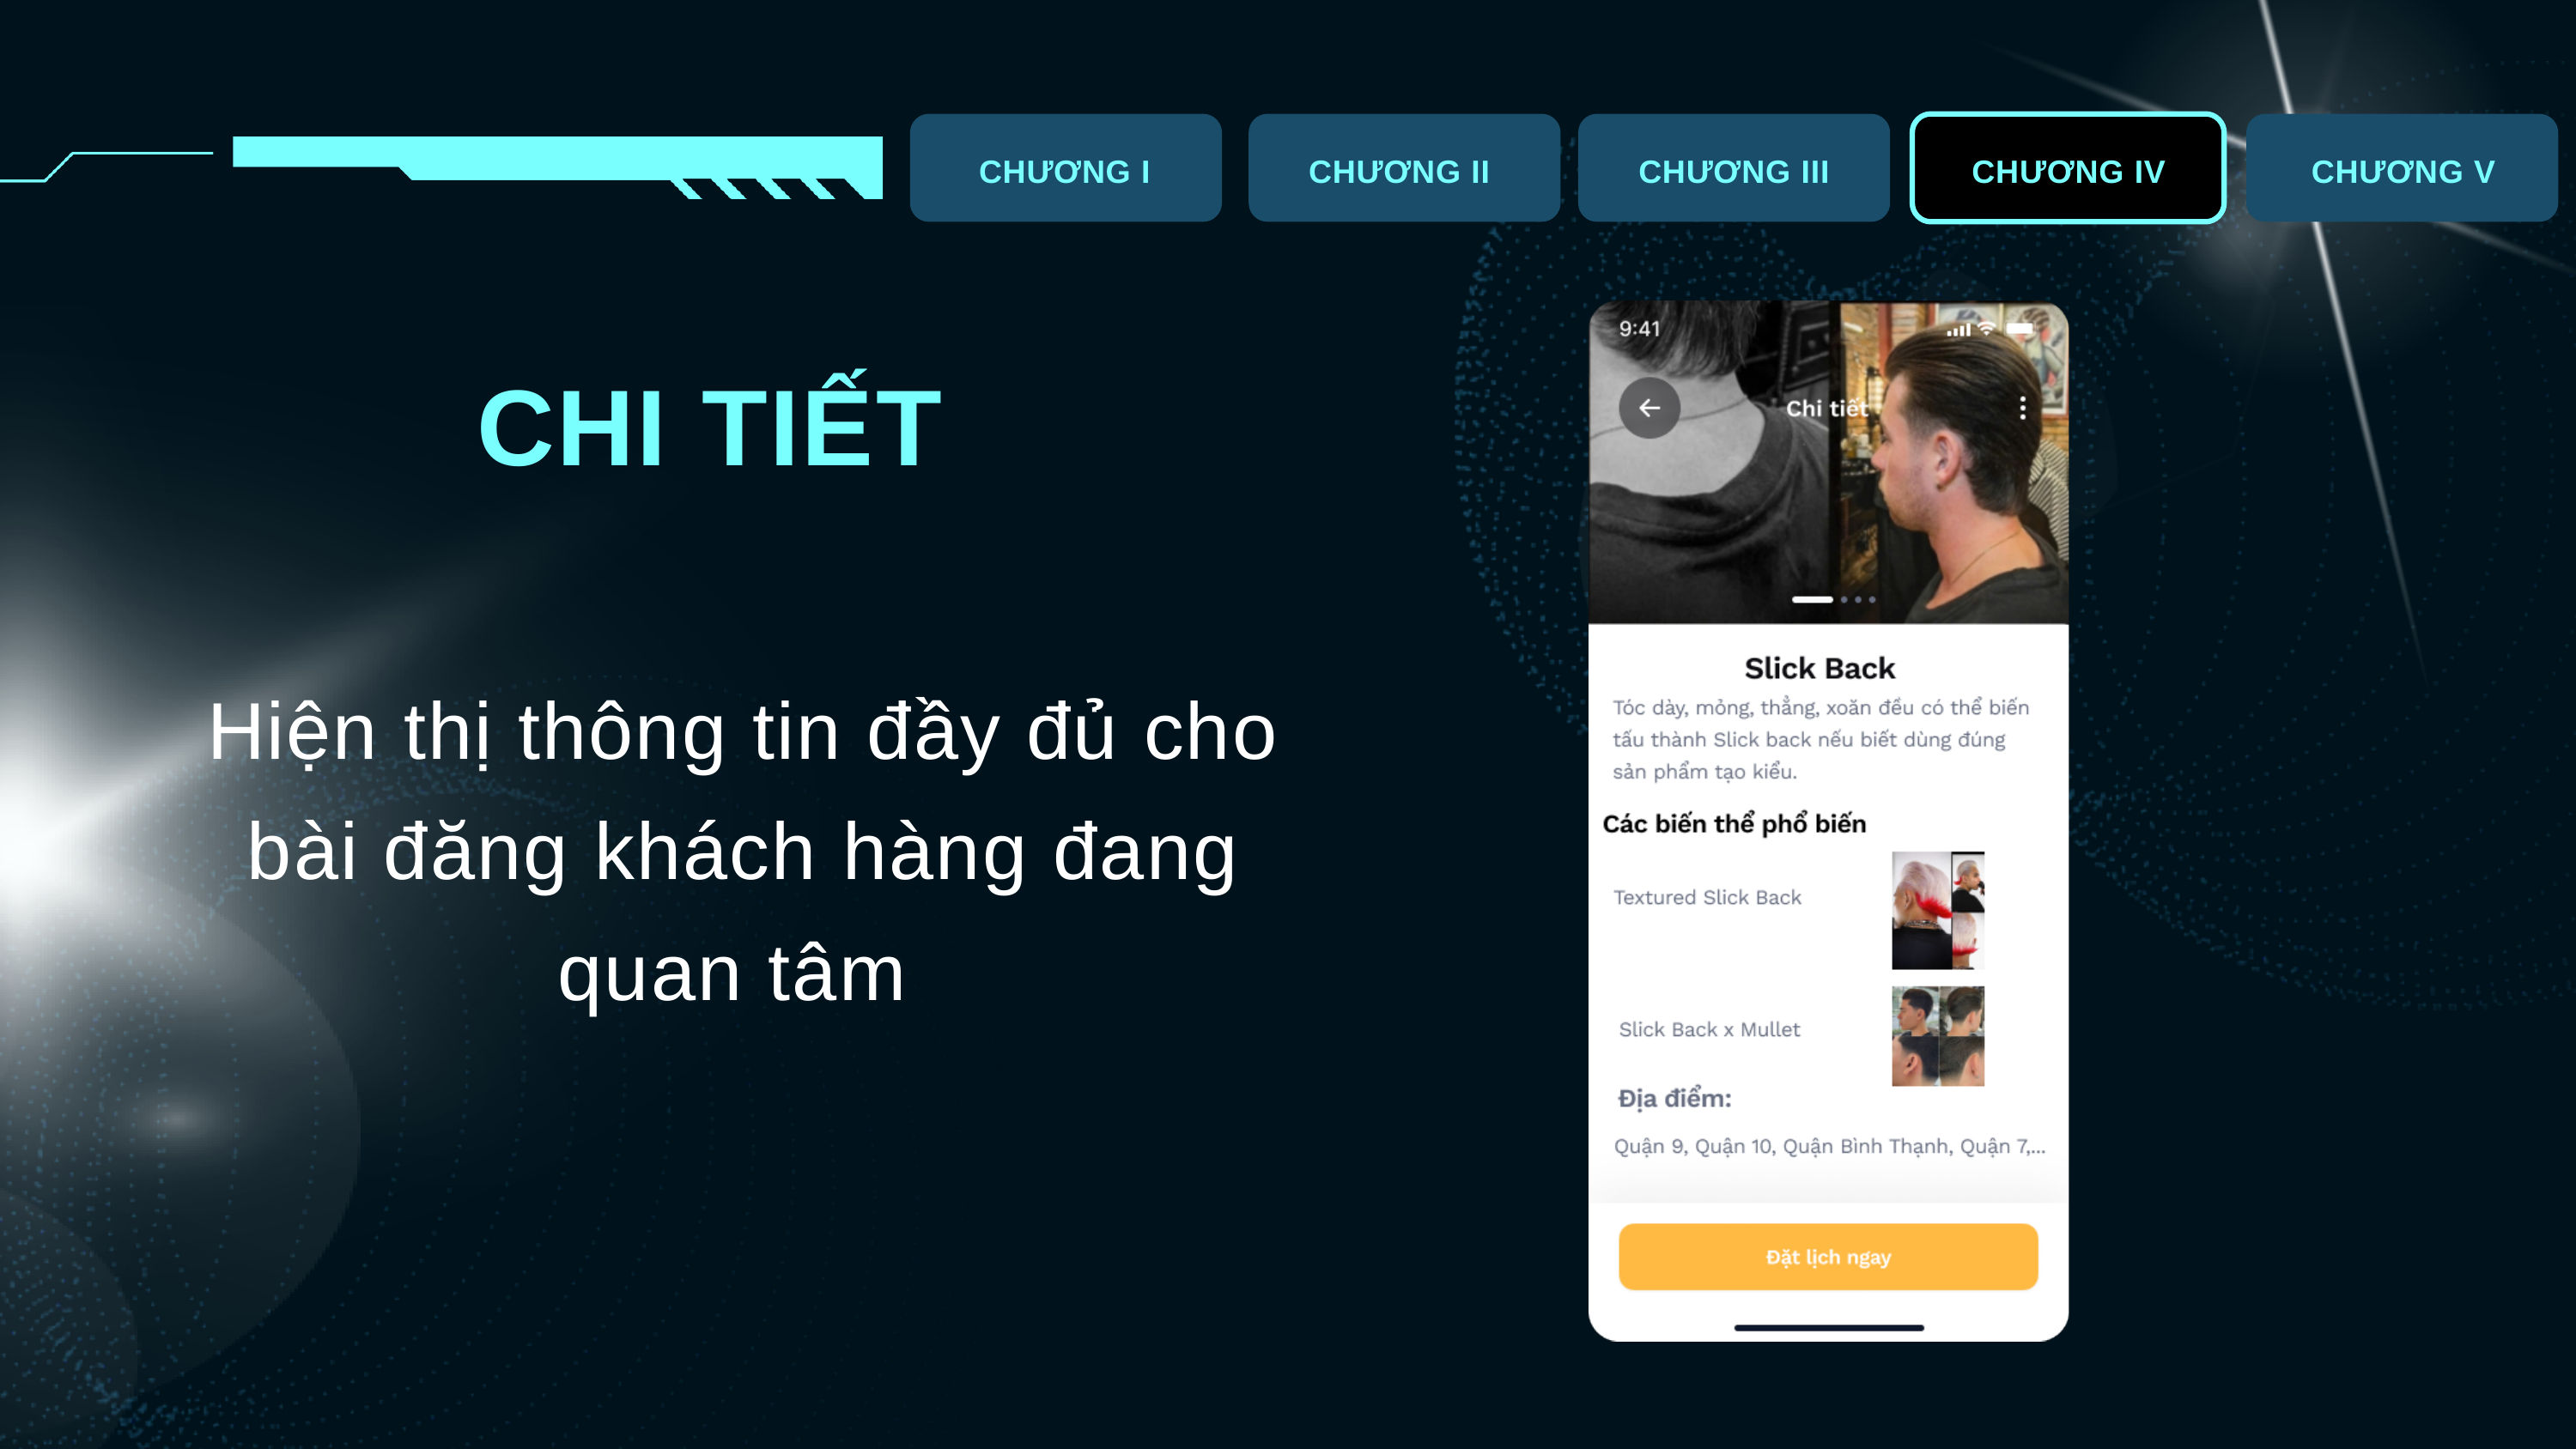

CHƯƠNG I
CHƯƠNG II
CHƯƠNG III
CHƯƠNG IV
CHƯƠNG V

CHI TIẾT
Hiện thị thông tin đầy đủ cho bài đăng khách hàng đang quan tâm